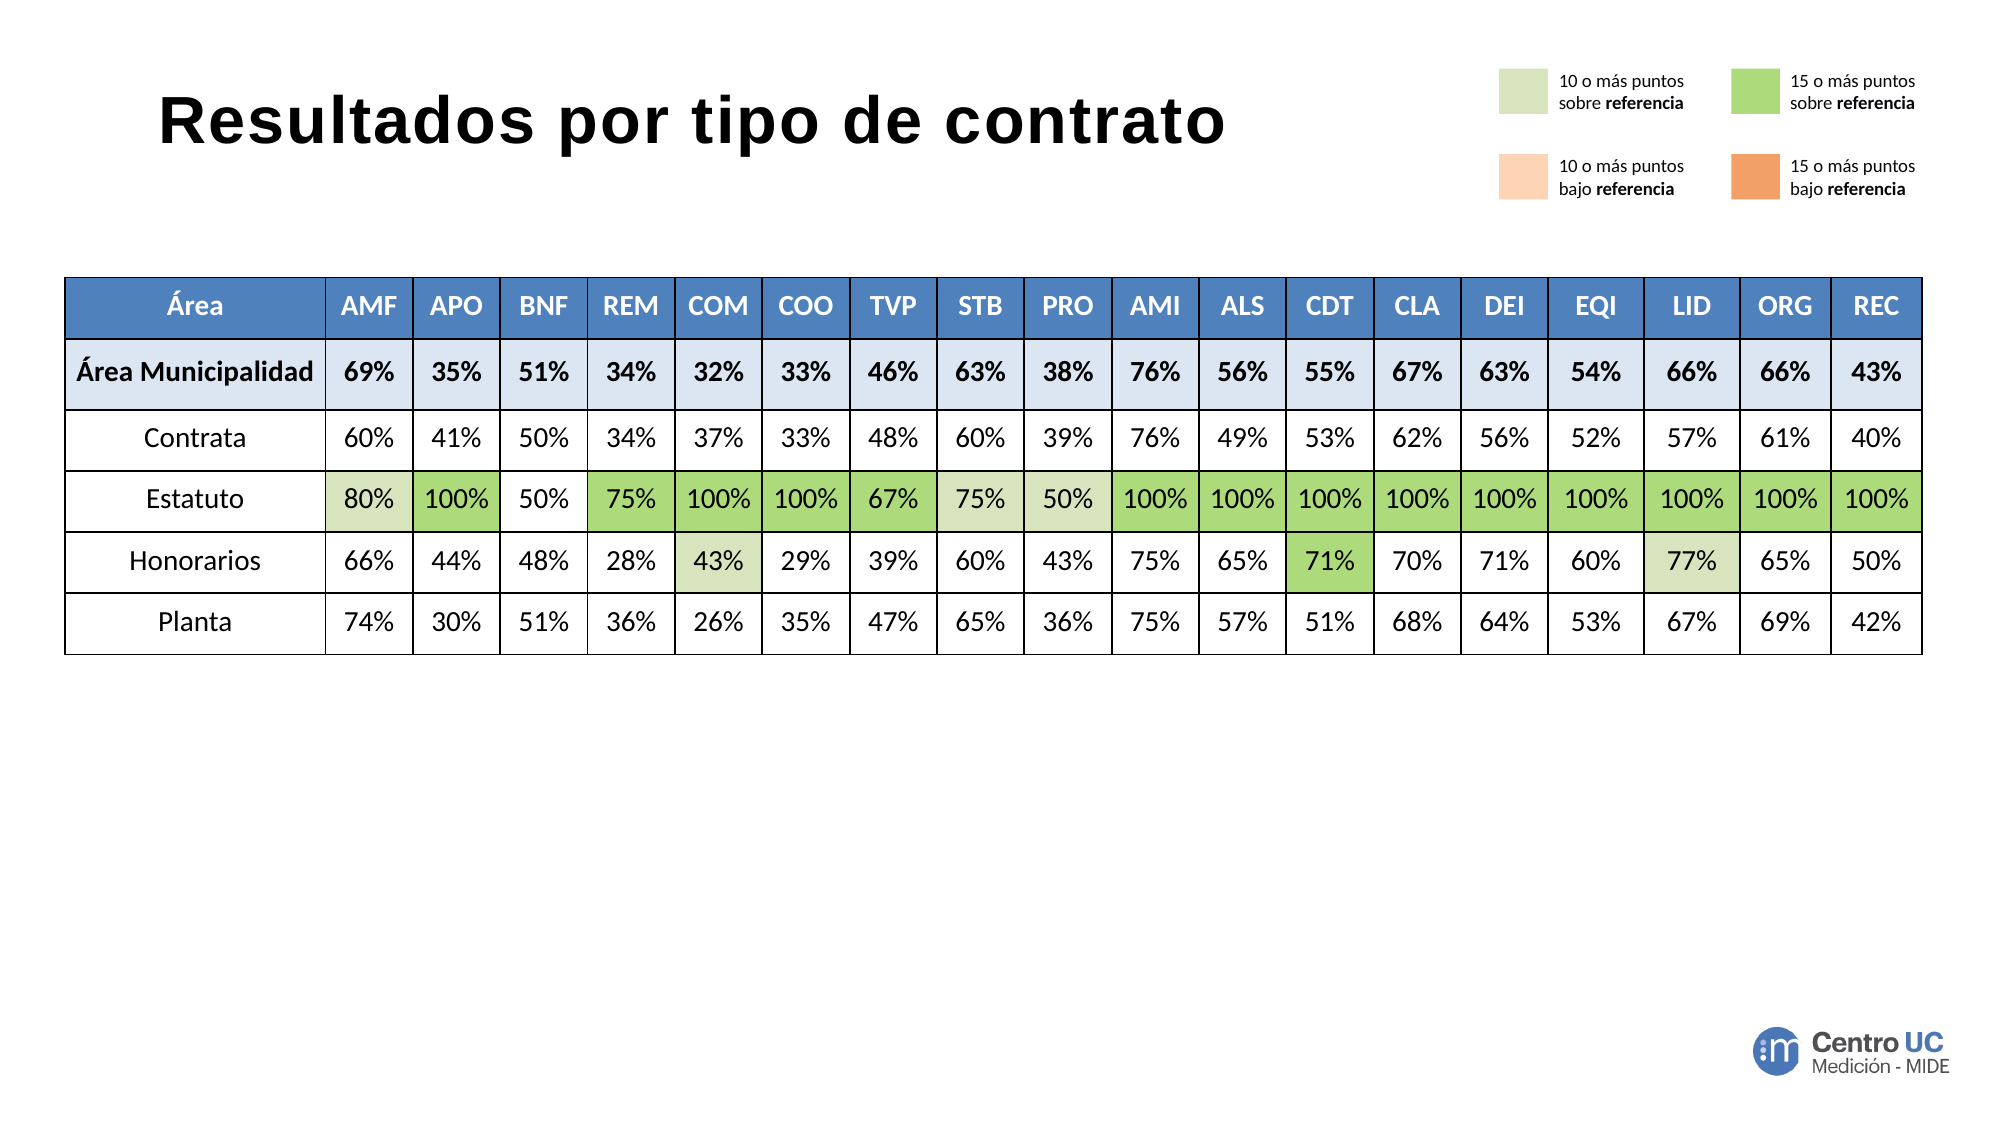

# Resultados por tipo de contrato
10 o más puntos sobre referencia
15 o más puntos sobre referencia

10 o más puntos bajo referencia
15 o más puntos bajo referencia

| Área | AMF | APO | BNF | REM | COM | COO | TVP | STB | PRO | AMI | ALS | CDT | CLA | DEI | EQI | LID | ORG | REC |
| --- | --- | --- | --- | --- | --- | --- | --- | --- | --- | --- | --- | --- | --- | --- | --- | --- | --- | --- |
| Área Municipalidad | 69% | 35% | 51% | 34% | 32% | 33% | 46% | 63% | 38% | 76% | 56% | 55% | 67% | 63% | 54% | 66% | 66% | 43% |
| Contrata | 60% | 41% | 50% | 34% | 37% | 33% | 48% | 60% | 39% | 76% | 49% | 53% | 62% | 56% | 52% | 57% | 61% | 40% |
| Estatuto | 80% | 100% | 50% | 75% | 100% | 100% | 67% | 75% | 50% | 100% | 100% | 100% | 100% | 100% | 100% | 100% | 100% | 100% |
| Honorarios | 66% | 44% | 48% | 28% | 43% | 29% | 39% | 60% | 43% | 75% | 65% | 71% | 70% | 71% | 60% | 77% | 65% | 50% |
| Planta | 74% | 30% | 51% | 36% | 26% | 35% | 47% | 65% | 36% | 75% | 57% | 51% | 68% | 64% | 53% | 67% | 69% | 42% |